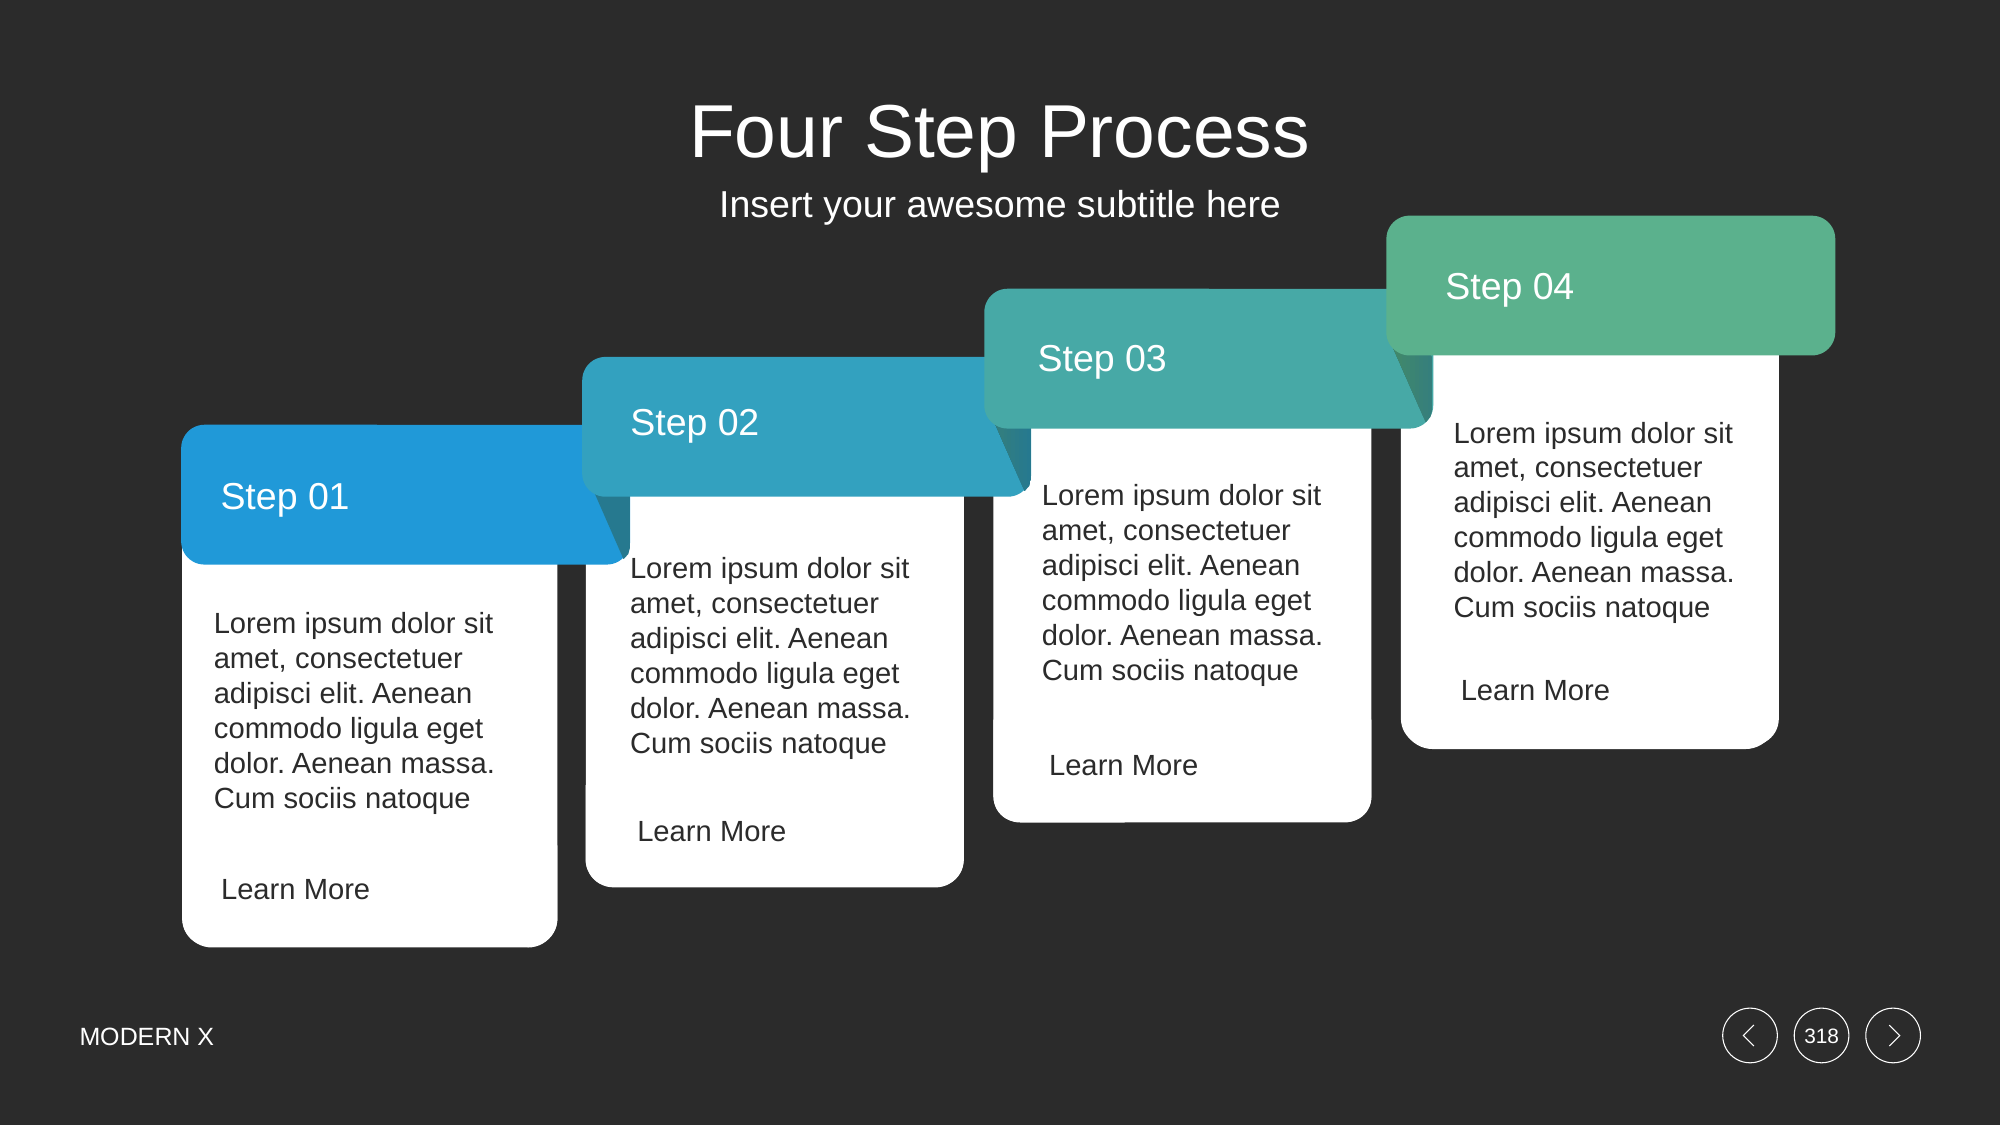

# Four Step Process
Insert your awesome subtitle here

Step 04

Lorem ipsum dolor sit amet, consectetuer adipisci elit. Aenean commodo ligula eget dolor. Aenean massa. Cum sociis natoque

Learn More
Step 03

Lorem ipsum dolor sit amet, consectetuer adipisci elit. Aenean commodo ligula eget dolor. Aenean massa. Cum sociis natoque

Learn More
Step 02

Lorem ipsum dolor sit amet, consectetuer adipisci elit. Aenean commodo ligula eget dolor. Aenean massa. Cum sociis natoque

Learn More
Step 01

Lorem ipsum dolor sit amet, consectetuer adipisci elit. Aenean commodo ligula eget dolor. Aenean massa. Cum sociis natoque

Learn More